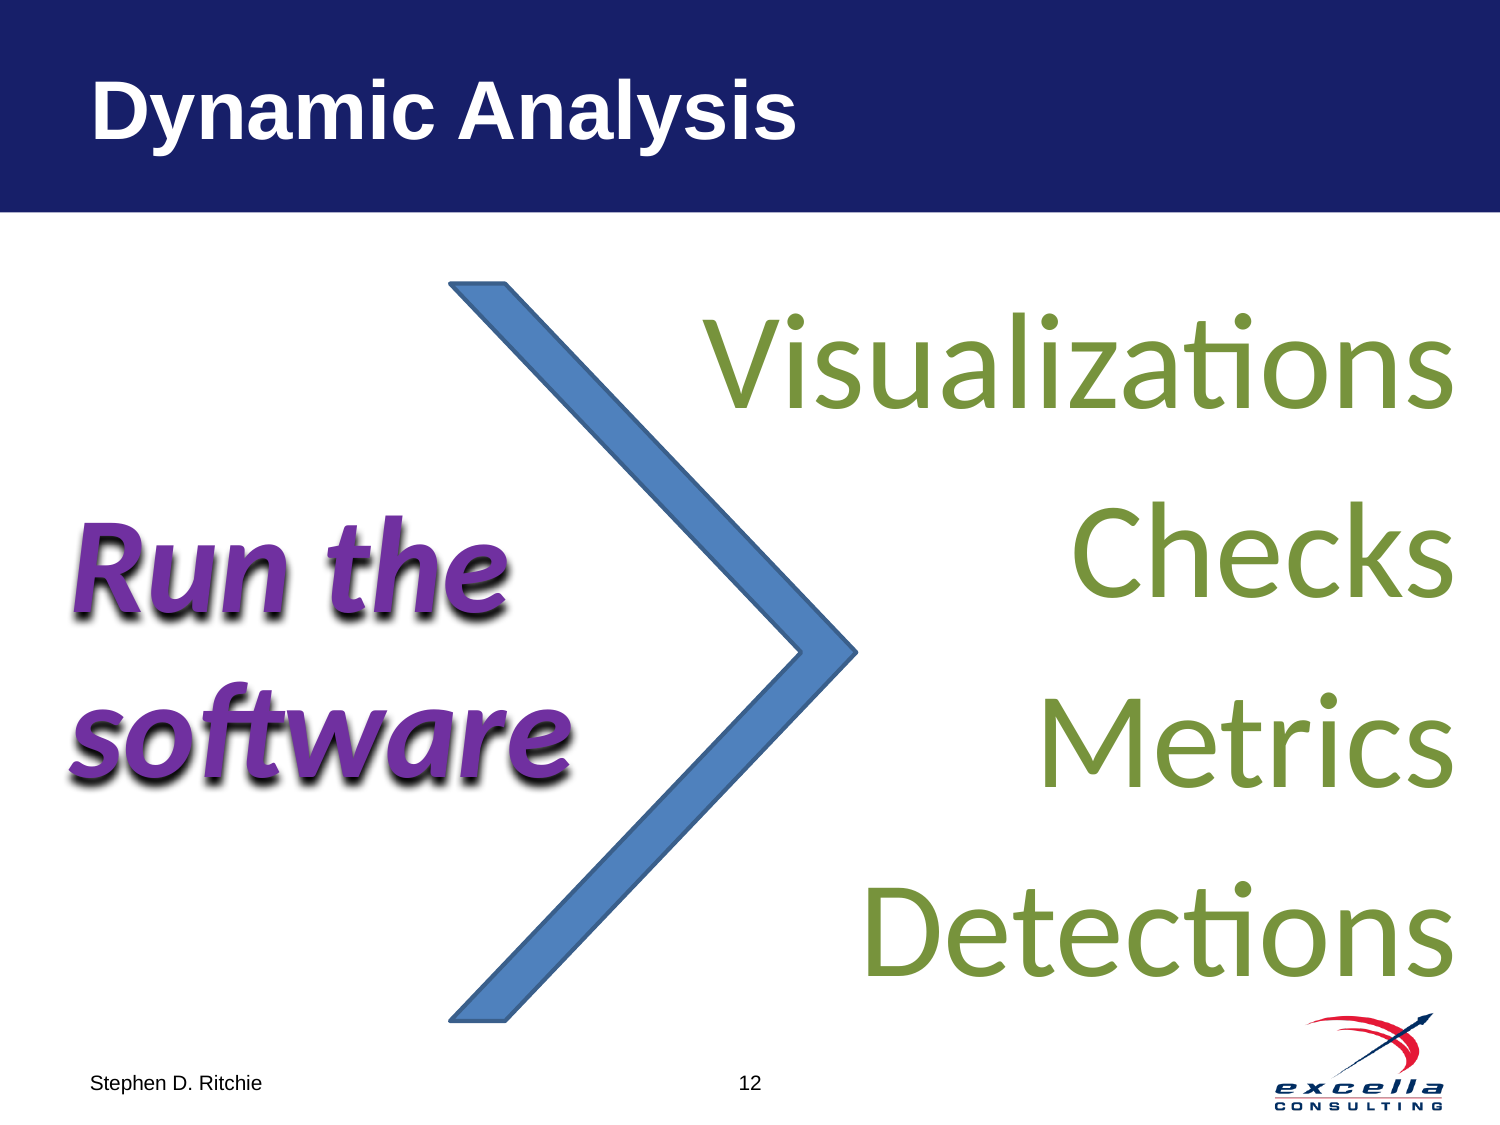

# Dynamic Analysis
Visualizations

Checks
Run the
software
Metrics
Detections
12